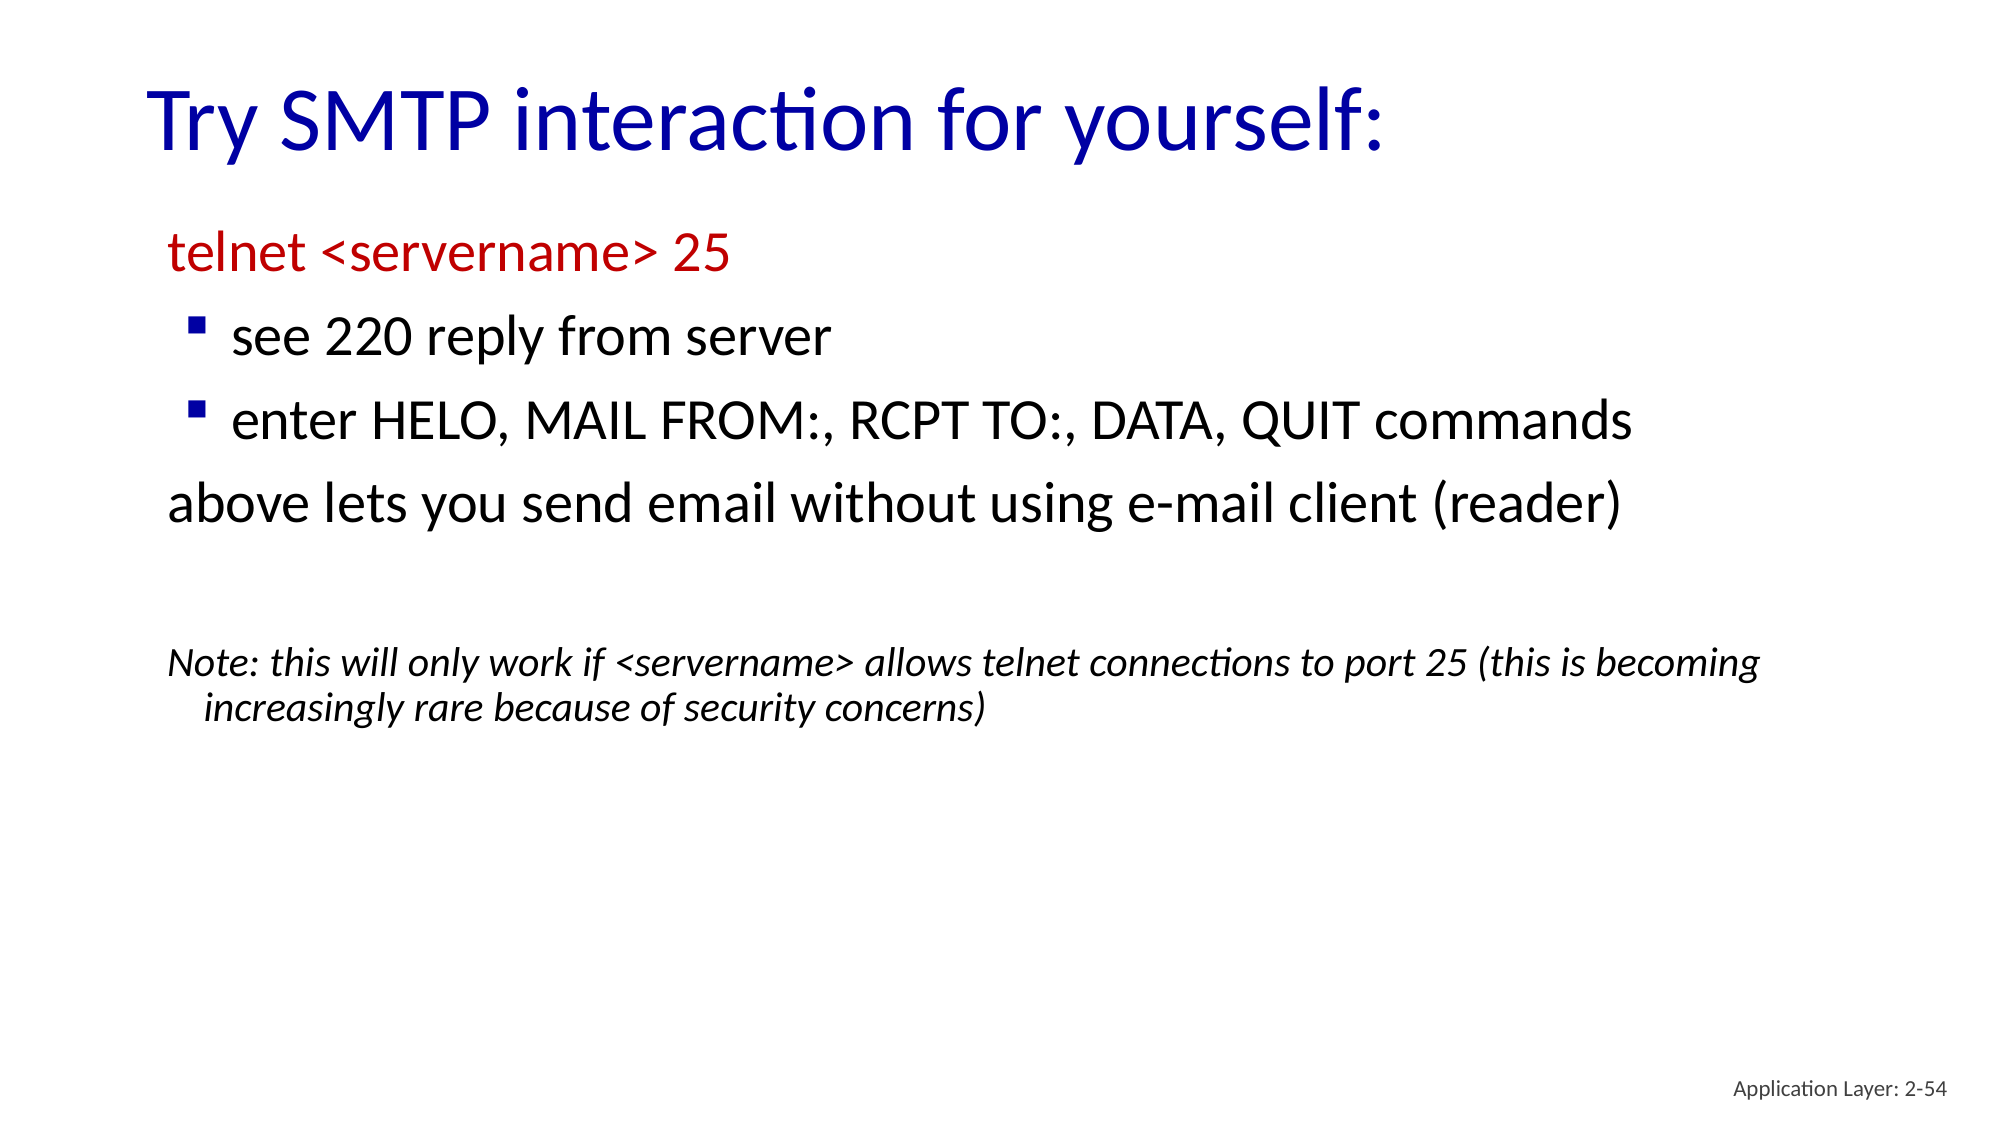

# Try SMTP interaction for yourself:
telnet <servername> 25
see 220 reply from server
enter HELO, MAIL FROM:, RCPT TO:, DATA, QUIT commands
above lets you send email without using e-mail client (reader)

Note: this will only work if <servername> allows telnet connections to port 25 (this is becoming increasingly rare because of security concerns)
Application Layer: 2-54